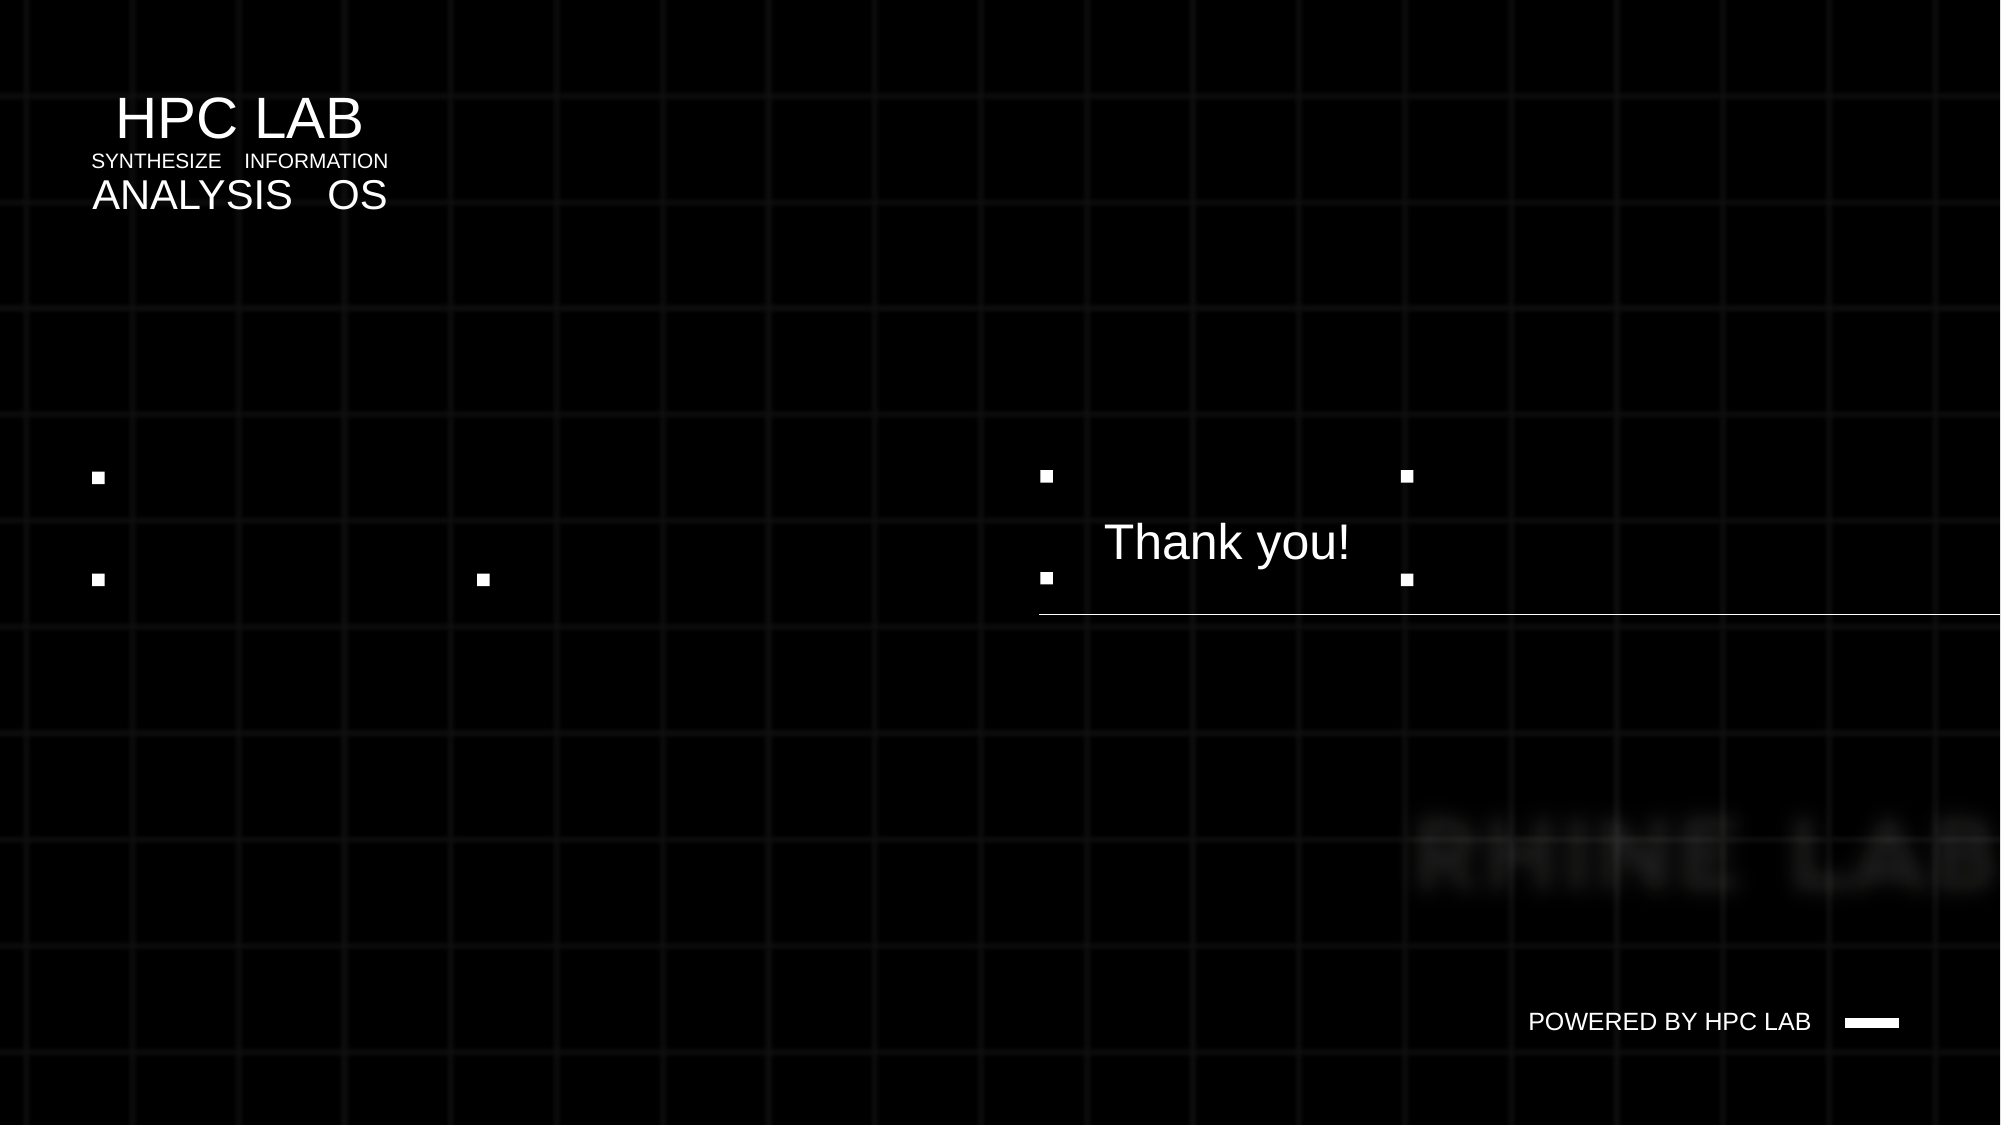

# HPC LAB SYNTHESIZE    INFORMATION ANALYSIS   OS
rhodeskesi

Thank you!

POWERED BY HPC LAB